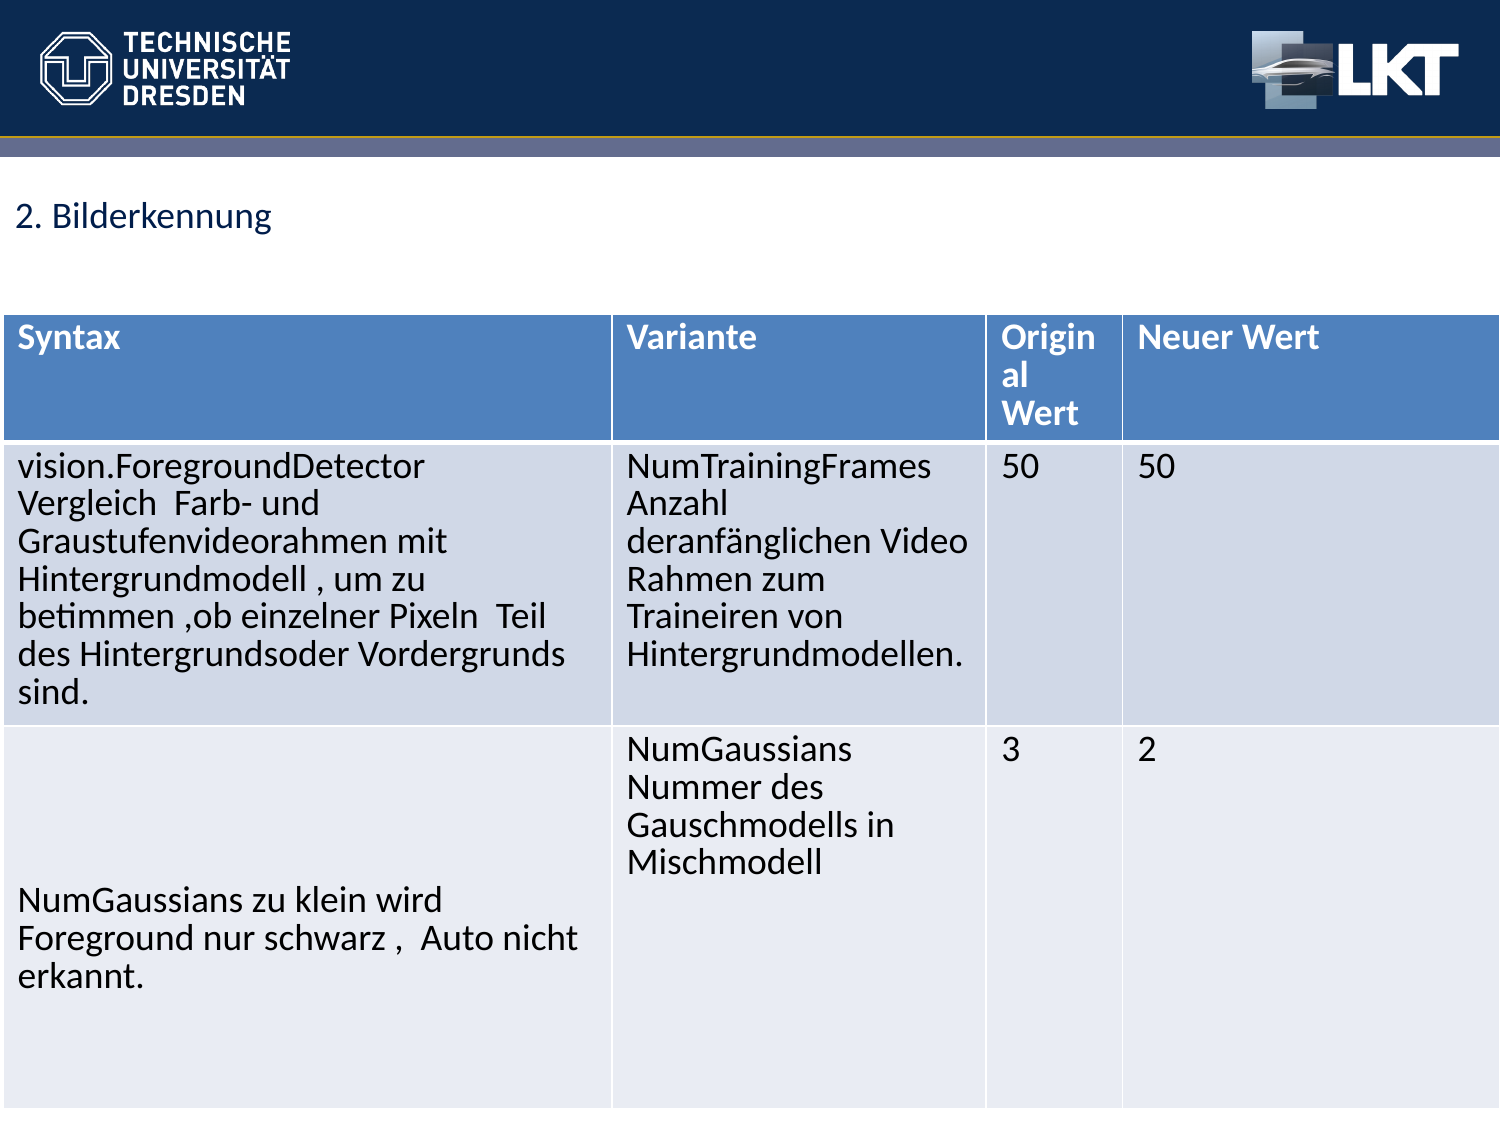

#

2. Bilderkennung
| Syntax | Variante | Original Wert | Neuer Wert |
| --- | --- | --- | --- |
| vision.ForegroundDetector Vergleich Farb- und Graustufenvideorahmen mit Hintergrundmodell , um zu betimmen ,ob einzelner Pixeln Teil des Hintergrundsoder Vordergrunds sind. | NumTrainingFrames Anzahl deranfänglichen Video Rahmen zum Traineiren von Hintergrundmodellen. | 50 | 50 |
| NumGaussians zu klein wird Foreground nur schwarz , Auto nicht erkannt. | NumGaussians Nummer des Gauschmodells in Mischmodell | 3 | 2 |